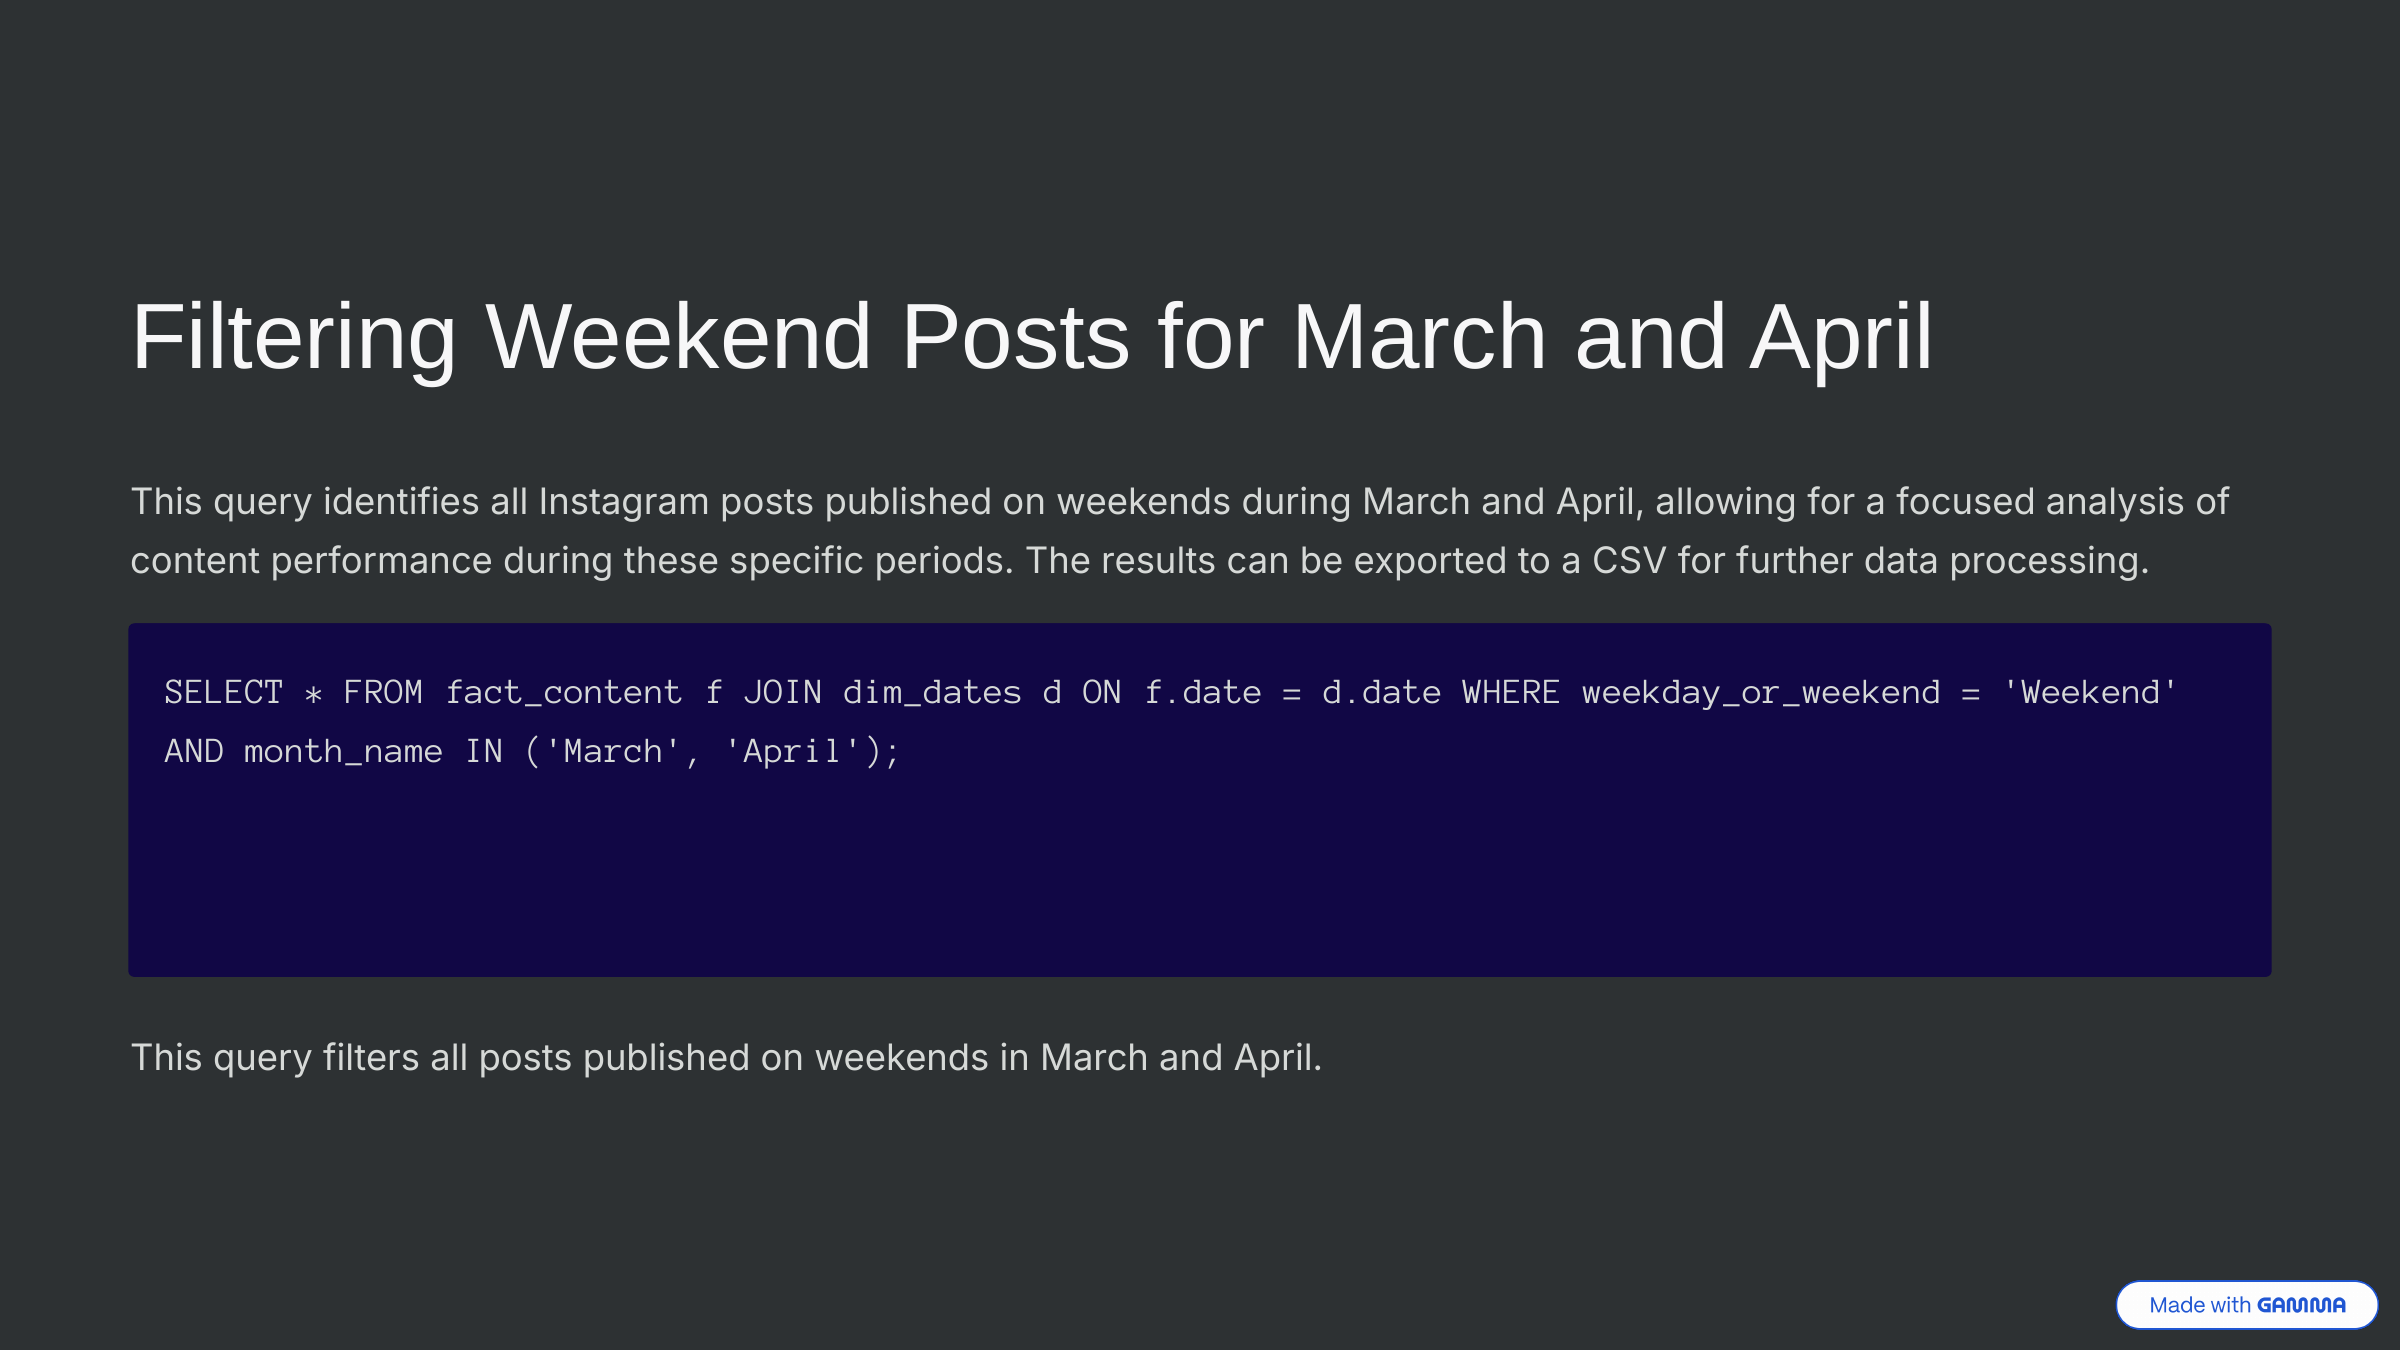

Filtering Weekend Posts for March and April
This query identifies all Instagram posts published on weekends during March and April, allowing for a focused analysis of content performance during these specific periods. The results can be exported to a CSV for further data processing.

SELECT * FROM fact_content f JOIN dim_dates d ON f.date = d.date WHERE weekday_or_weekend = 'Weekend'   AND month_name IN ('March', 'April');
This query filters all posts published on weekends in March and April.